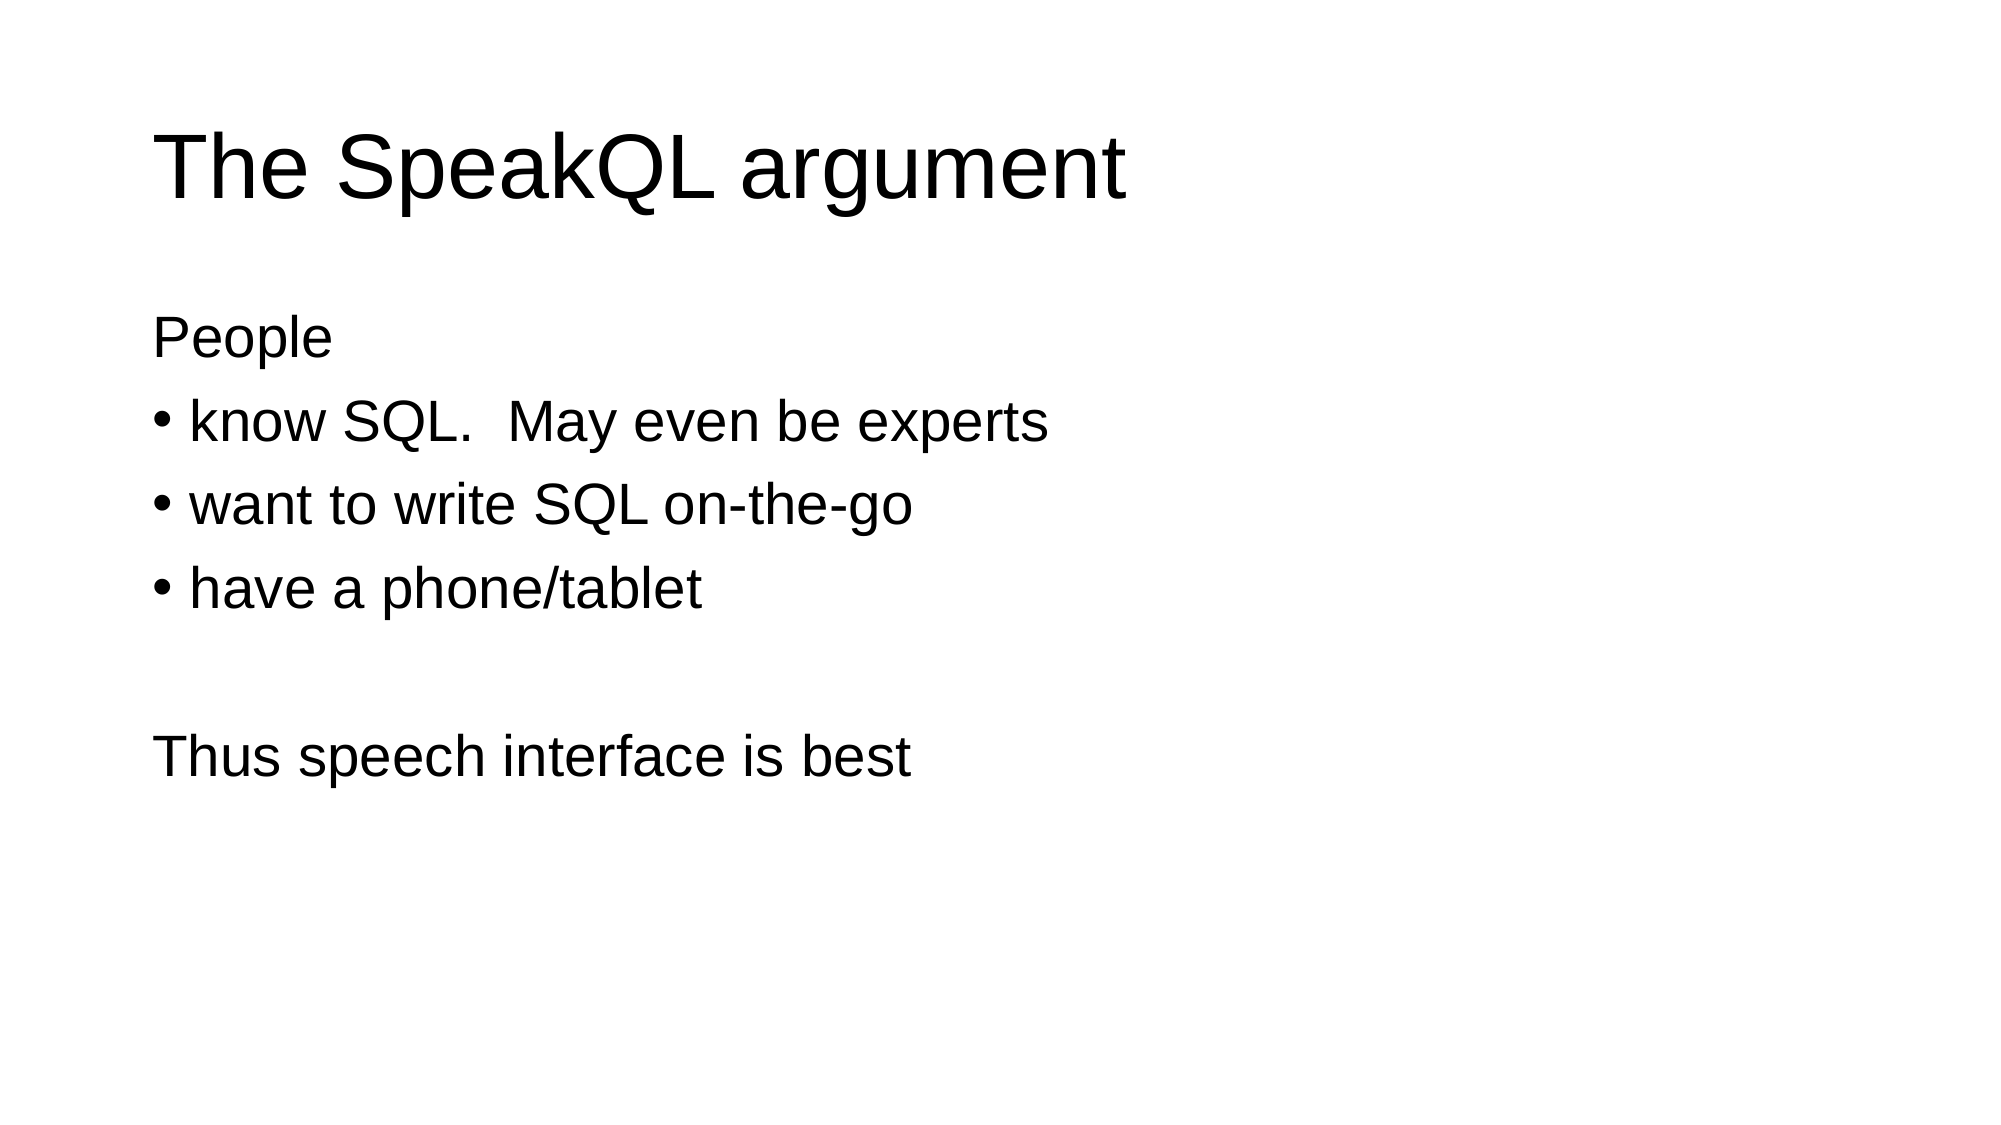

# The SpeakQL argument
People
know SQL.  May even be experts
want to write SQL on-the-go
have a phone/tablet

Thus speech interface is best